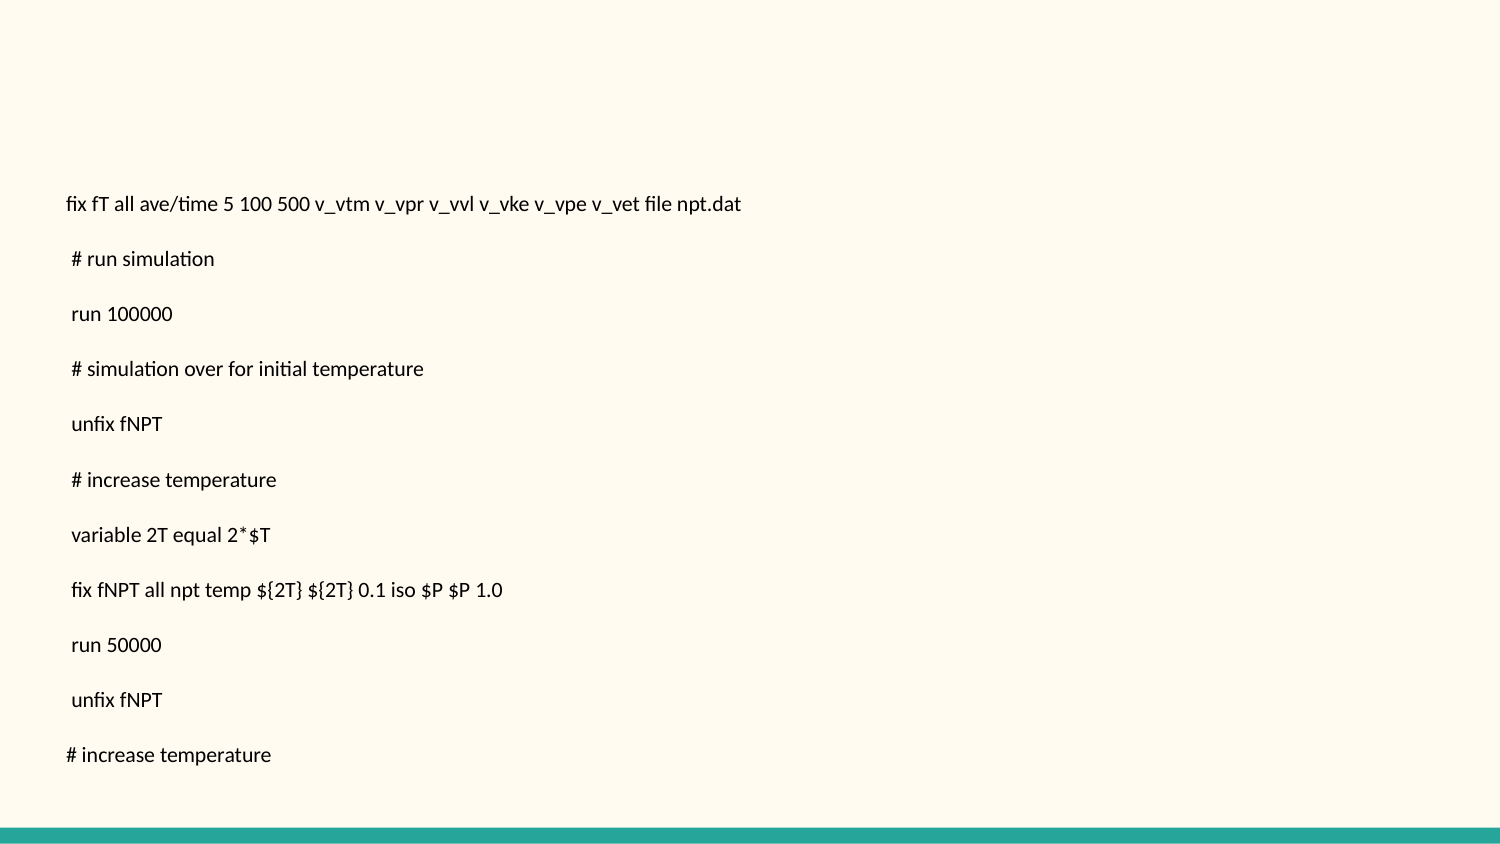

#
fix fT all ave/time 5 100 500 v_vtm v_vpr v_vvl v_vke v_vpe v_vet file npt.dat
 # run simulation
 run 100000
 # simulation over for initial temperature
 unfix fNPT
 # increase temperature
 variable 2T equal 2*$T
 fix fNPT all npt temp ${2T} ${2T} 0.1 iso $P $P 1.0
 run 50000
 unfix fNPT
# increase temperature